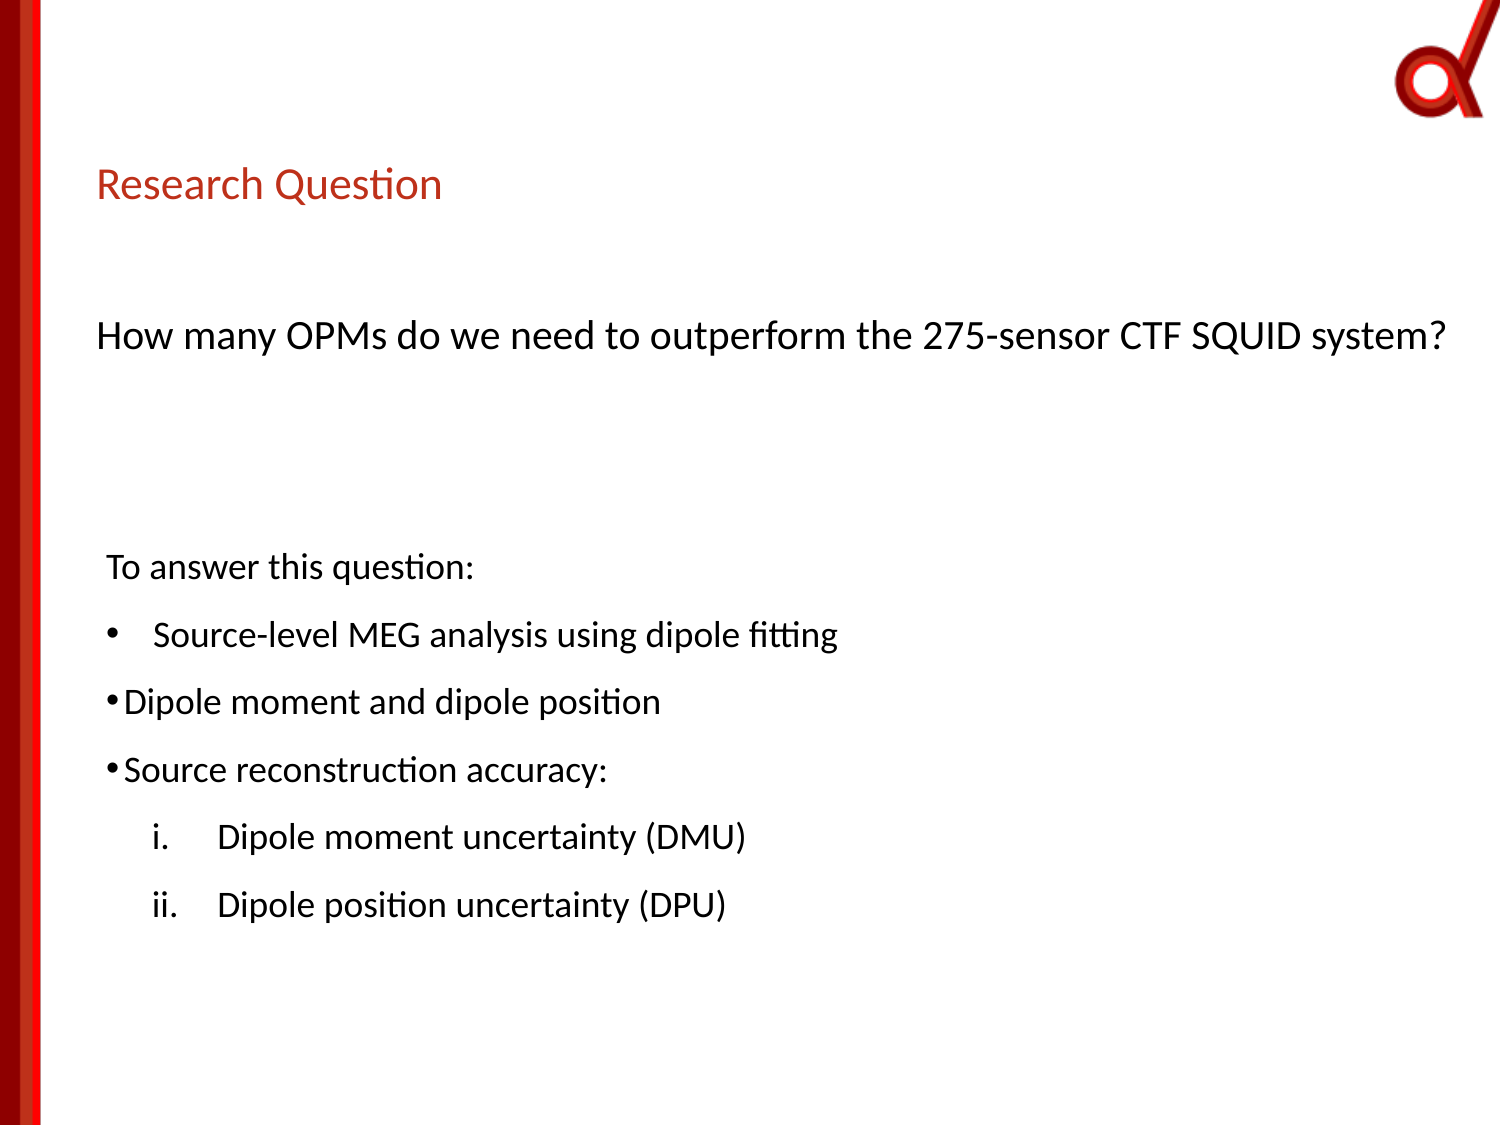

Research Question
How many OPMs do we need to outperform the 275-sensor CTF SQUID system?

To answer this question:
Source-level MEG analysis using dipole fitting
Dipole moment and dipole position
Source reconstruction accuracy:
Dipole moment uncertainty (DMU)
Dipole position uncertainty (DPU)